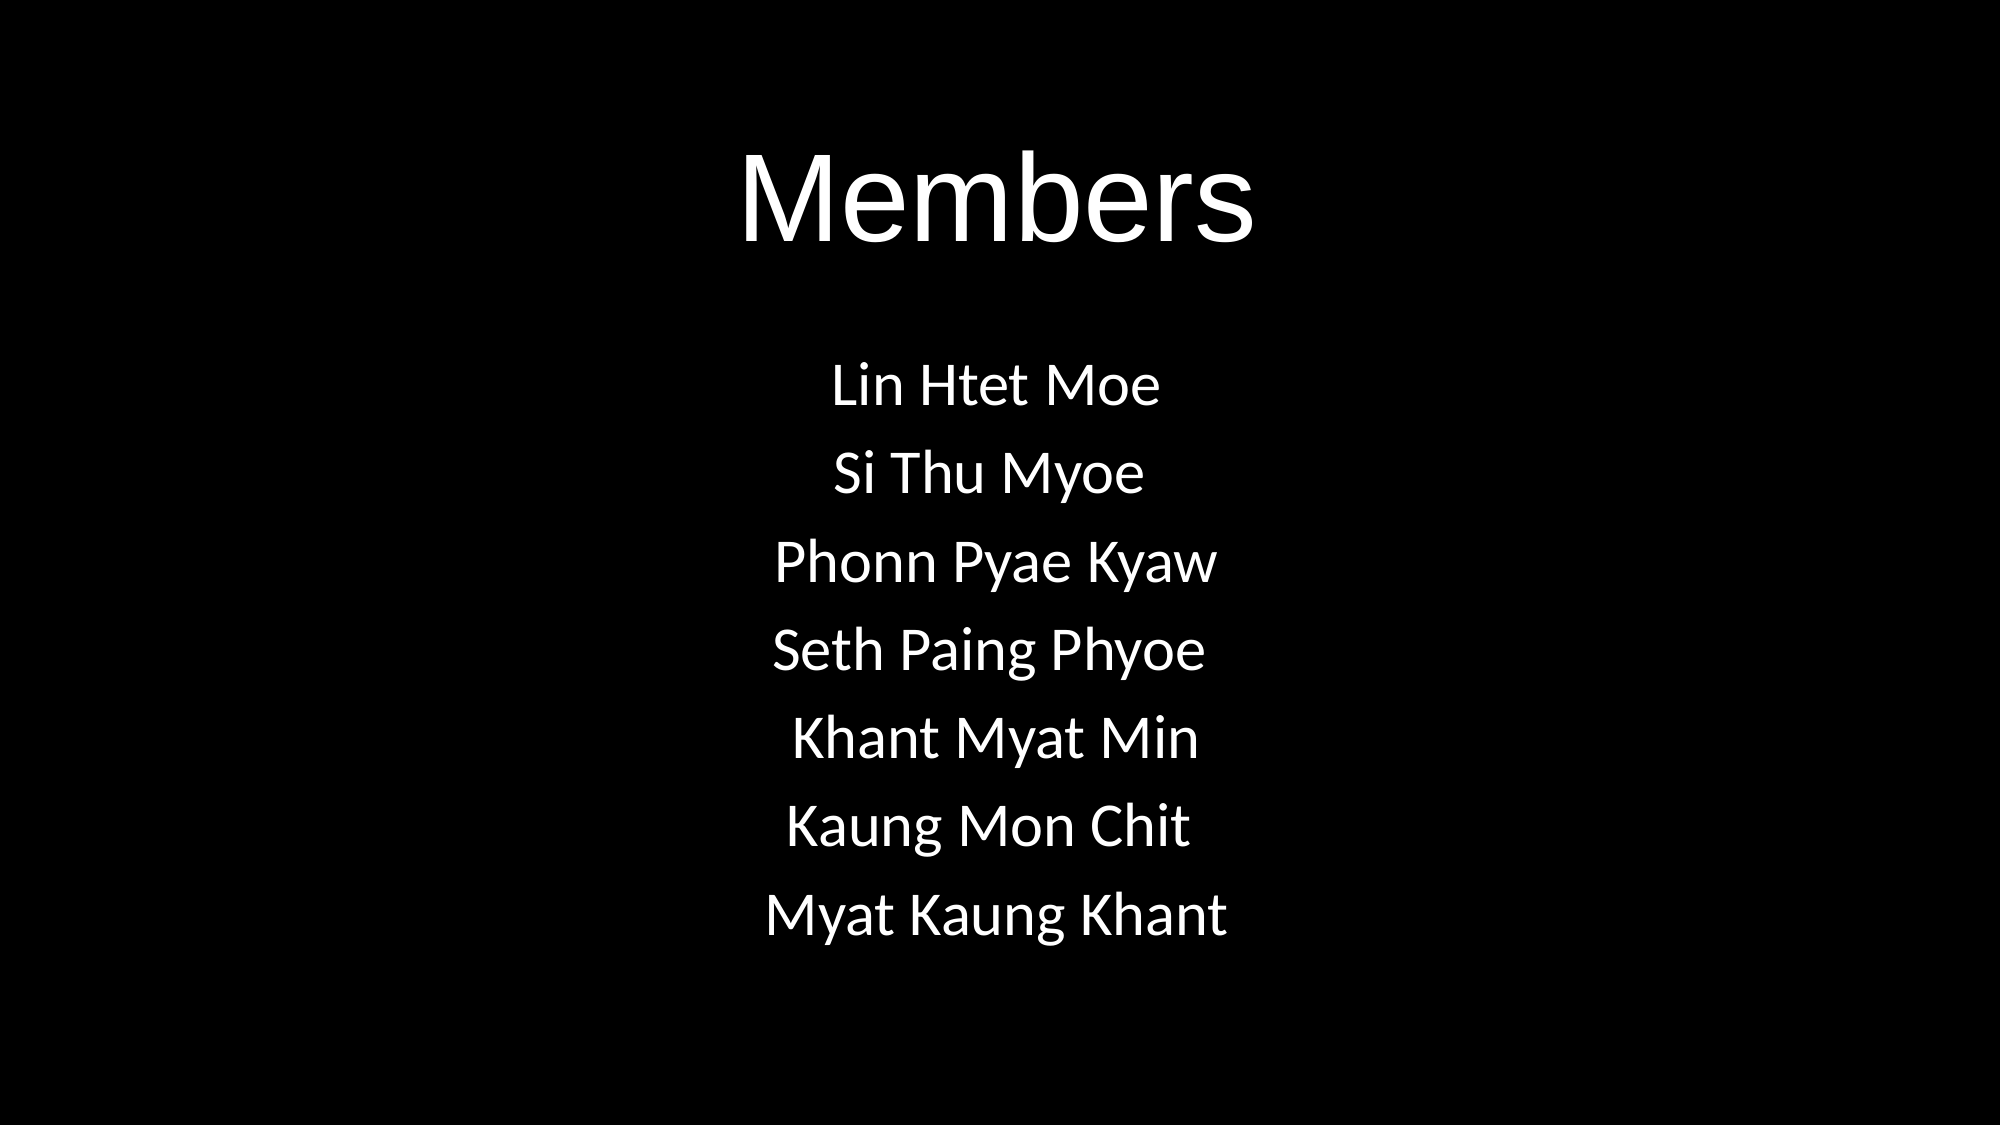

# Members
Lin Htet Moe
Si Thu Myoe
Phonn Pyae Kyaw
Seth Paing Phyoe
Khant Myat Min
Kaung Mon Chit
Myat Kaung Khant